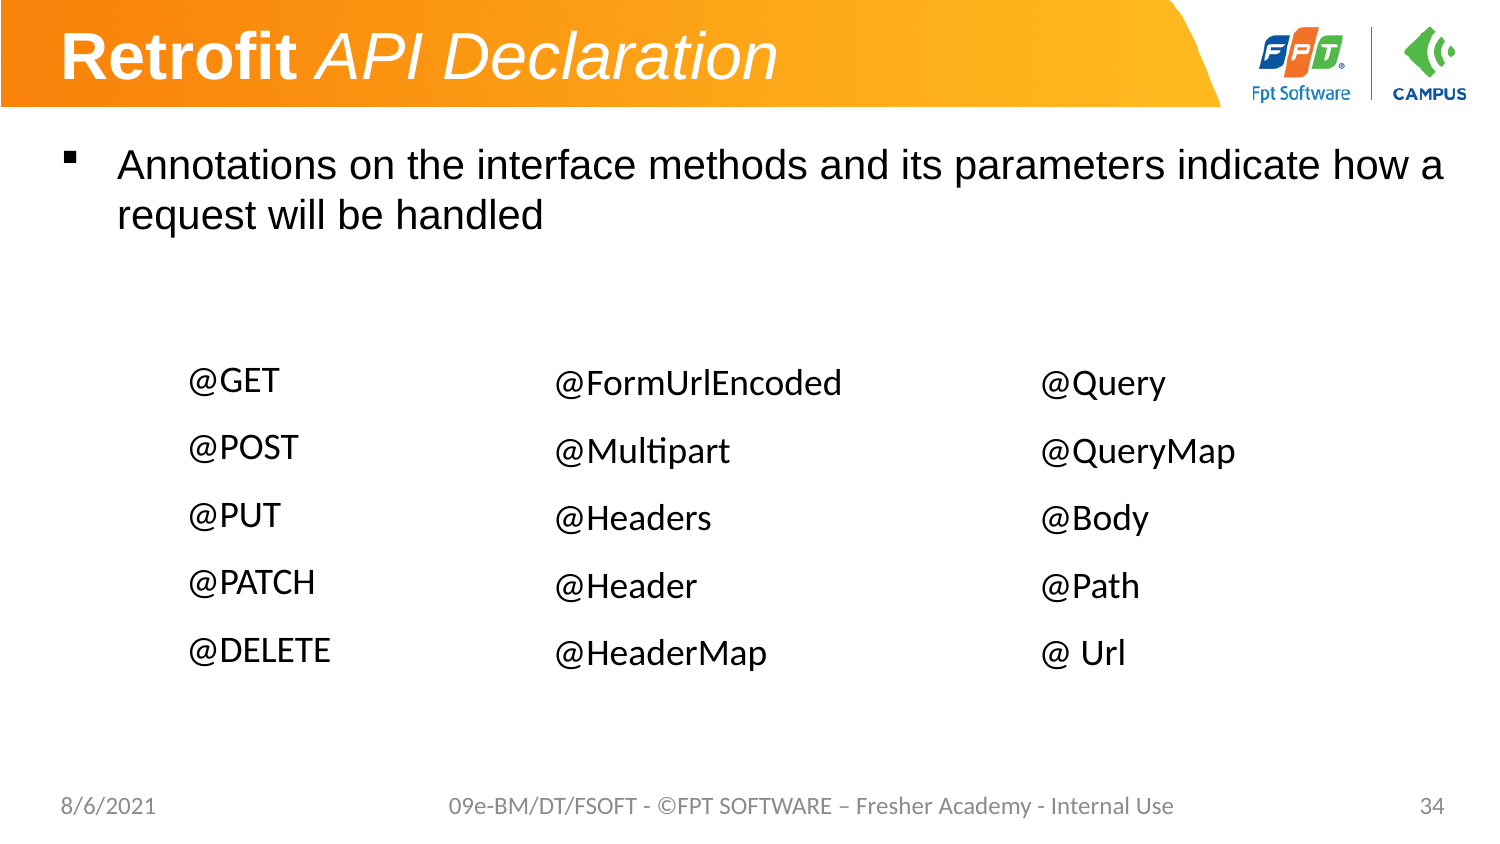

# Retrofit API Declaration
Annotations on the interface methods and its parameters indicate how a request will be handled
@GET
@POST
@PUT
@PATCH
@DELETE

@FormUrlEncoded
@Multipart
@Headers
@Header
@HeaderMap

@Query
@QueryMap
@Body
@Path
@ Url

8/6/2021
09e-BM/DT/FSOFT - ©FPT SOFTWARE – Fresher Academy - Internal Use
34